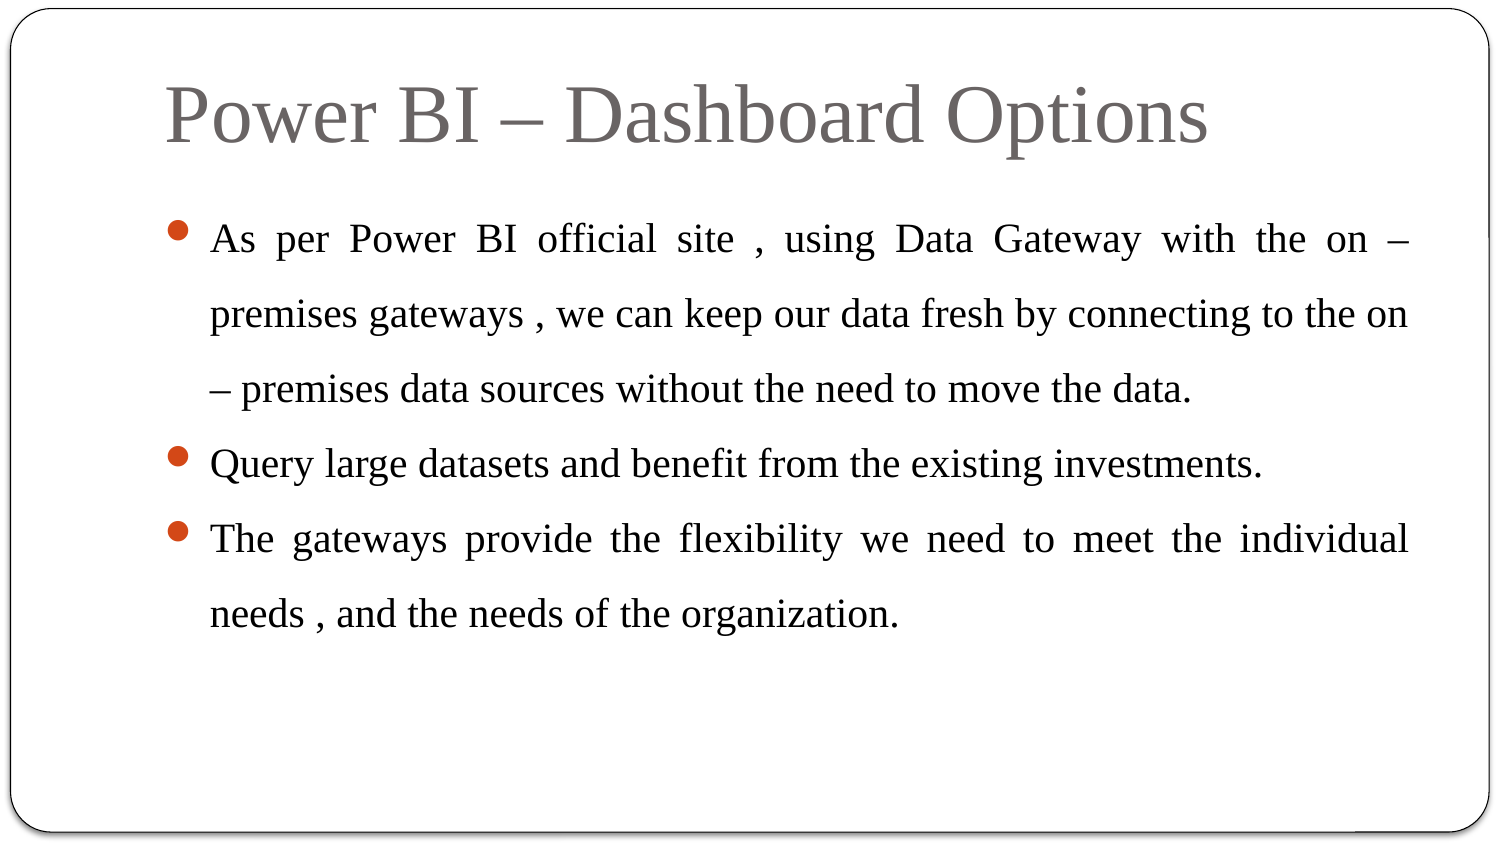

# Power BI – Dashboard Options
As per Power BI official site , using Data Gateway with the on – premises gateways , we can keep our data fresh by connecting to the on – premises data sources without the need to move the data.
Query large datasets and benefit from the existing investments.
The gateways provide the flexibility we need to meet the individual needs , and the needs of the organization.